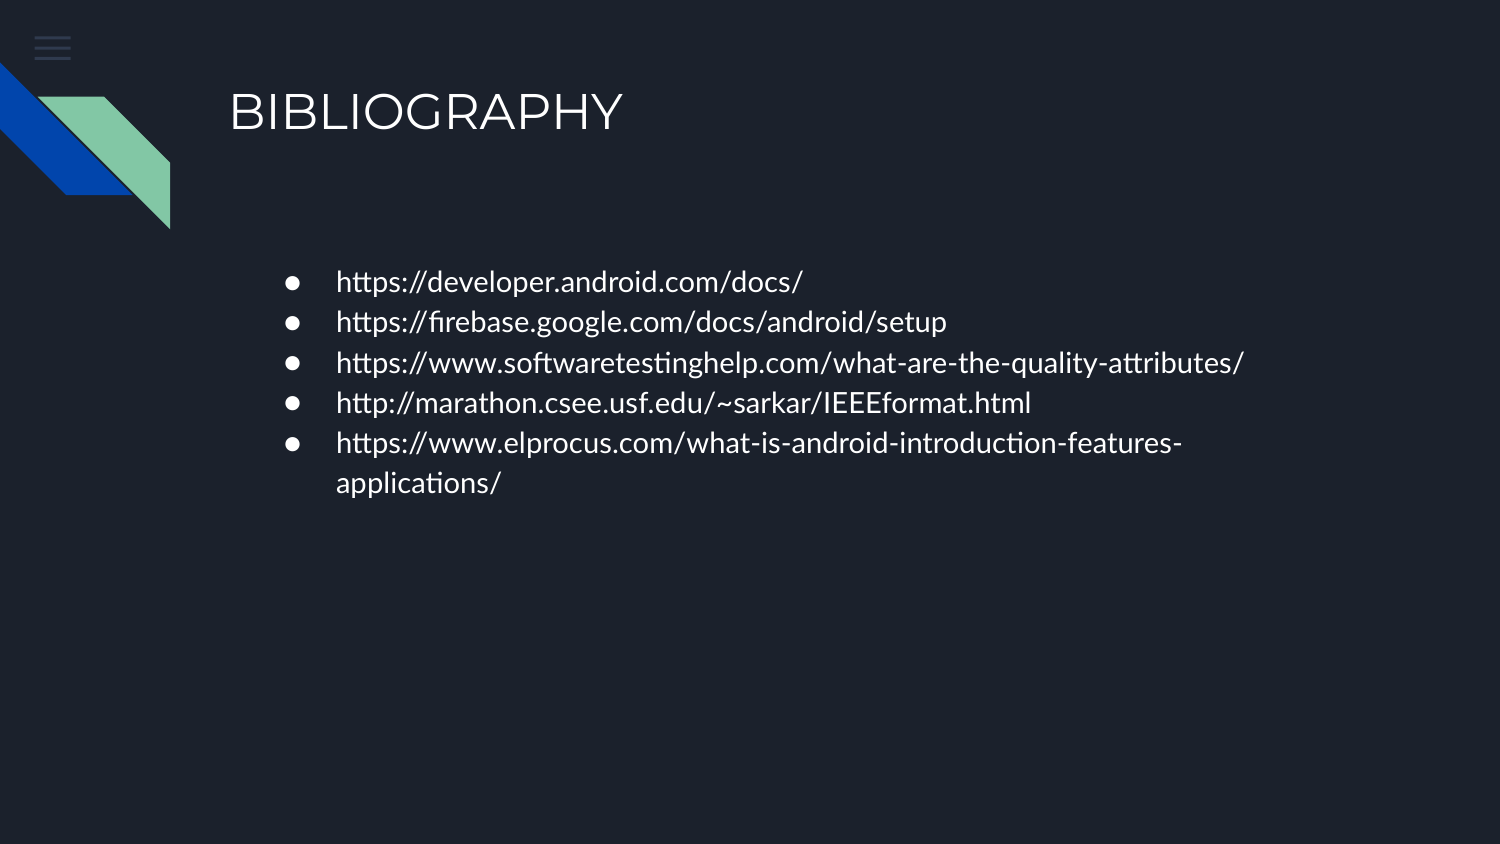

# BIBLIOGRAPHY
https://developer.android.com/docs/
https://firebase.google.com/docs/android/setup
https://www.softwaretestinghelp.com/what-are-the-quality-attributes/
http://marathon.csee.usf.edu/~sarkar/IEEEformat.html
https://www.elprocus.com/what-is-android-introduction-features-applications/